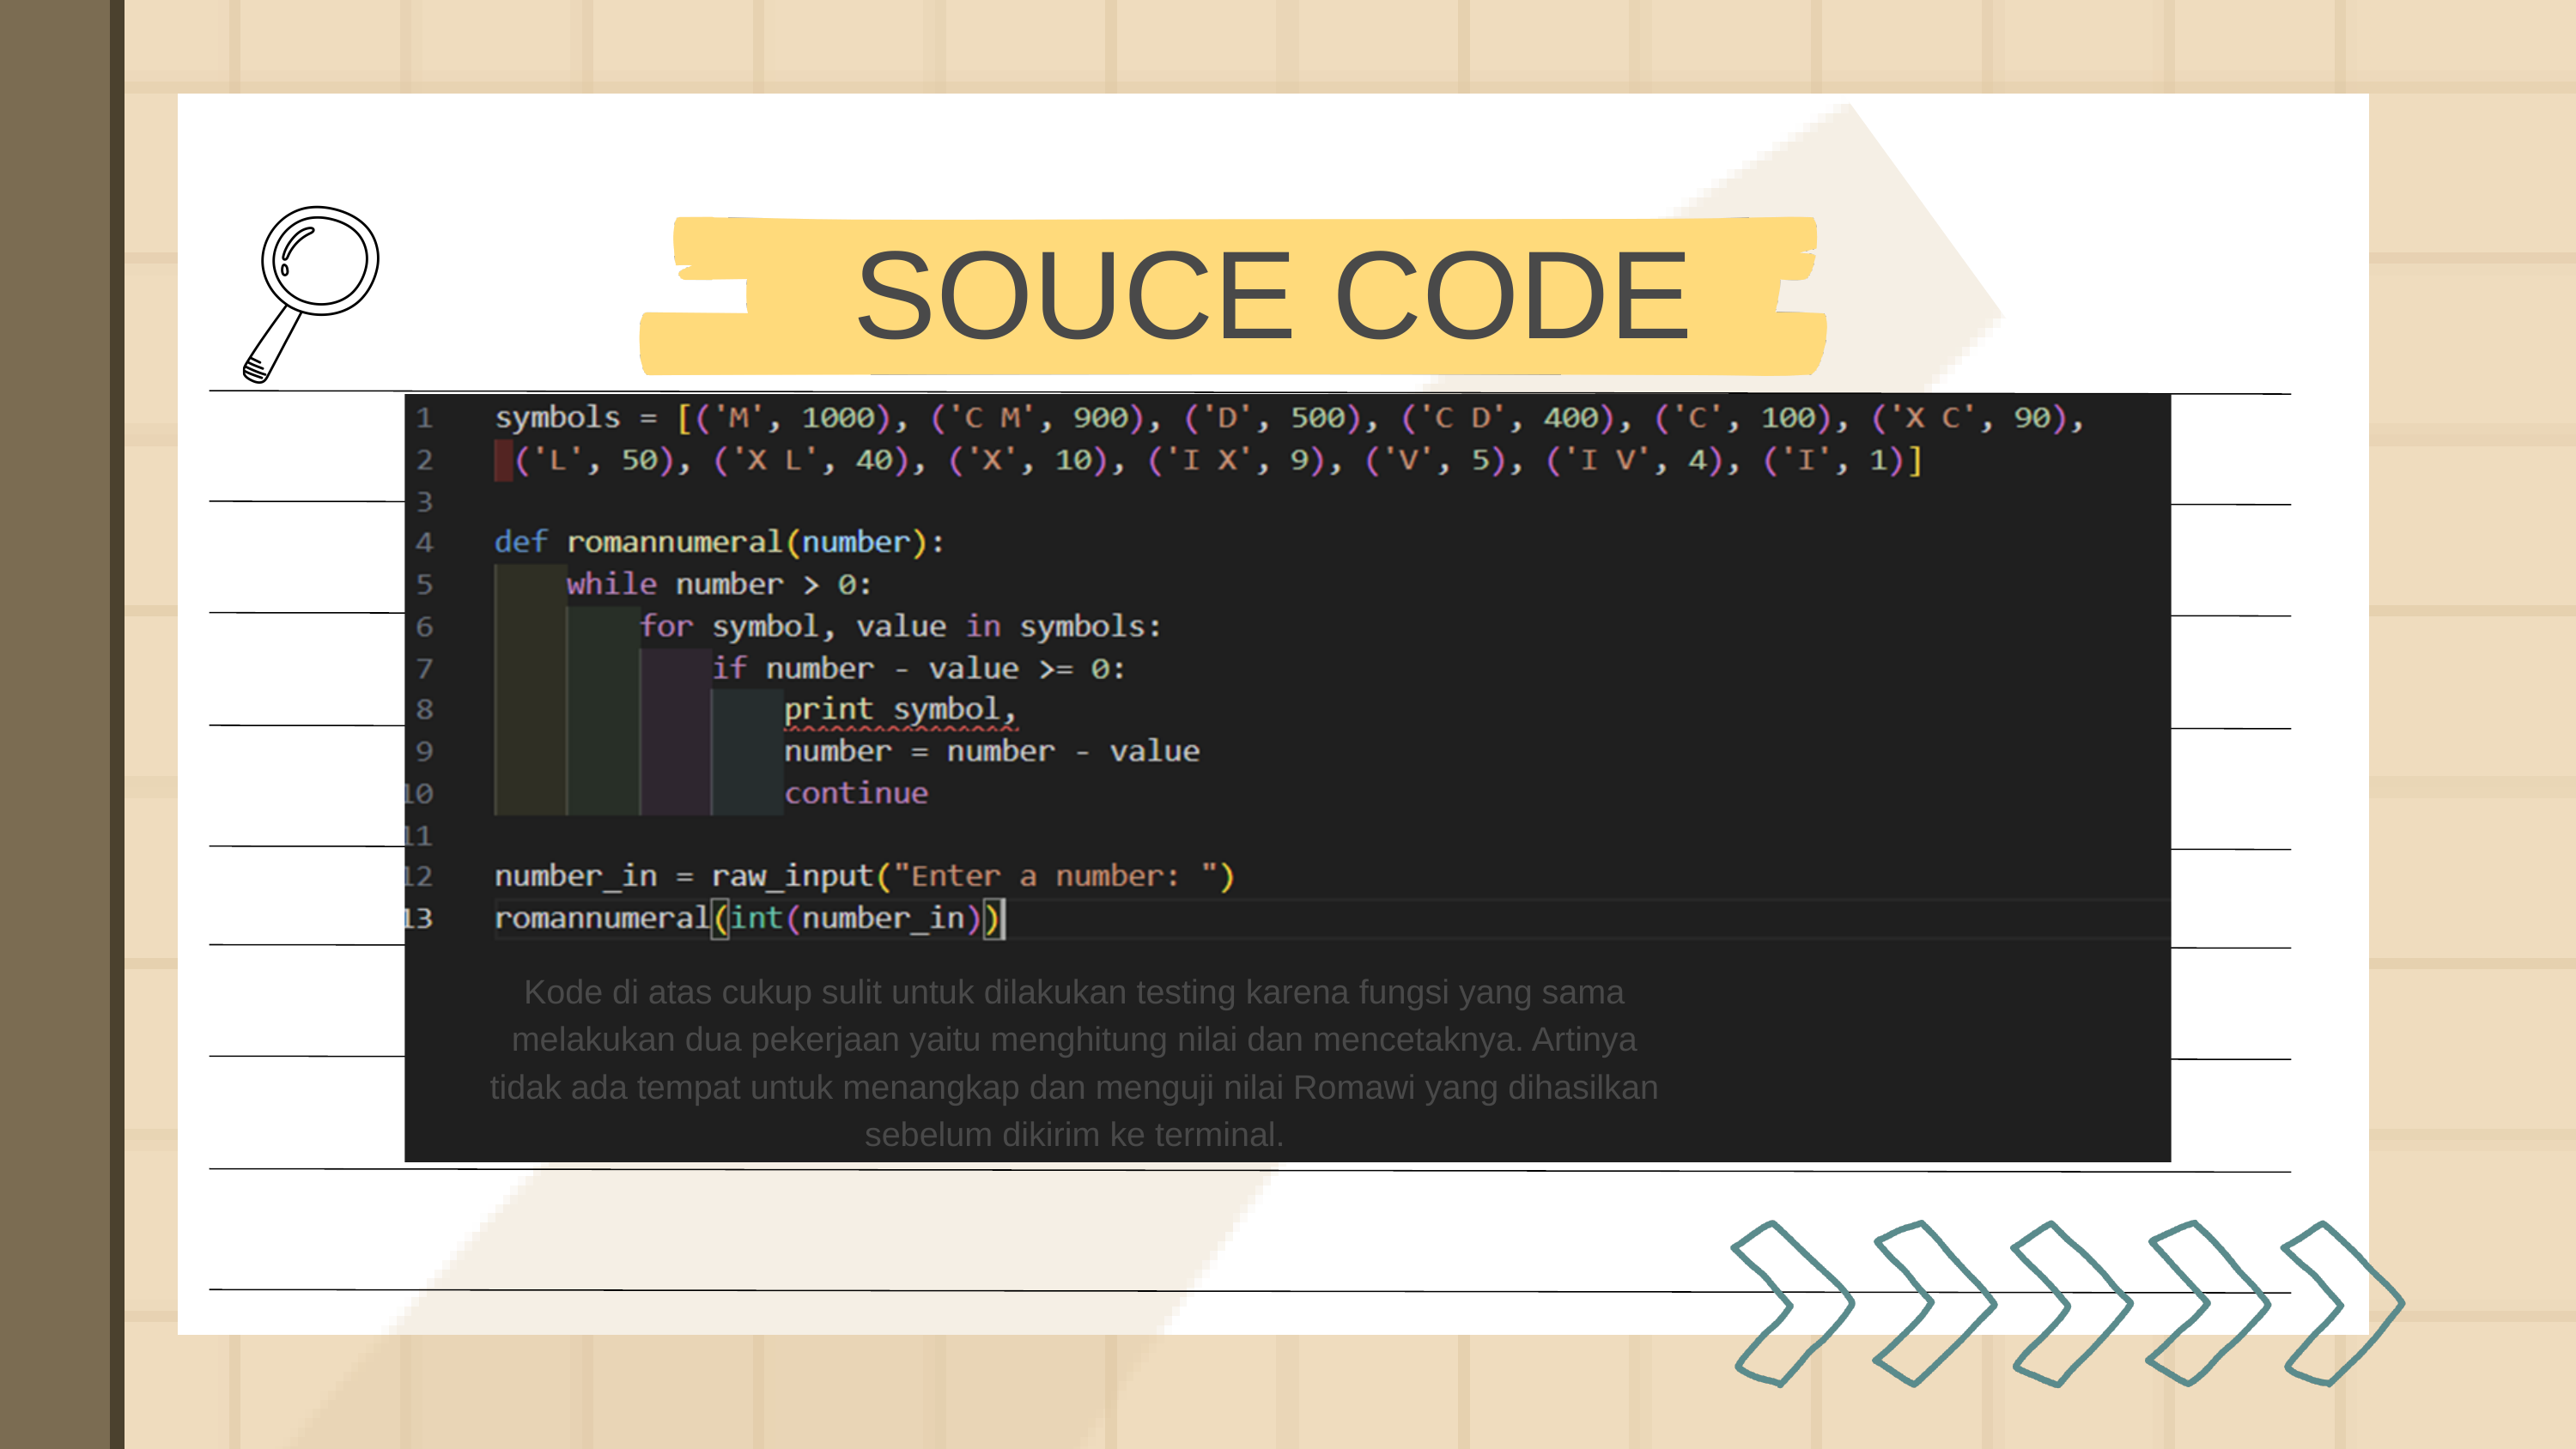

SOUCE CODE

Kode di atas cukup sulit untuk dilakukan testing karena fungsi yang sama melakukan dua pekerjaan yaitu menghitung nilai dan mencetaknya. Artinya tidak ada tempat untuk menangkap dan menguji nilai Romawi yang dihasilkan sebelum dikirim ke terminal.